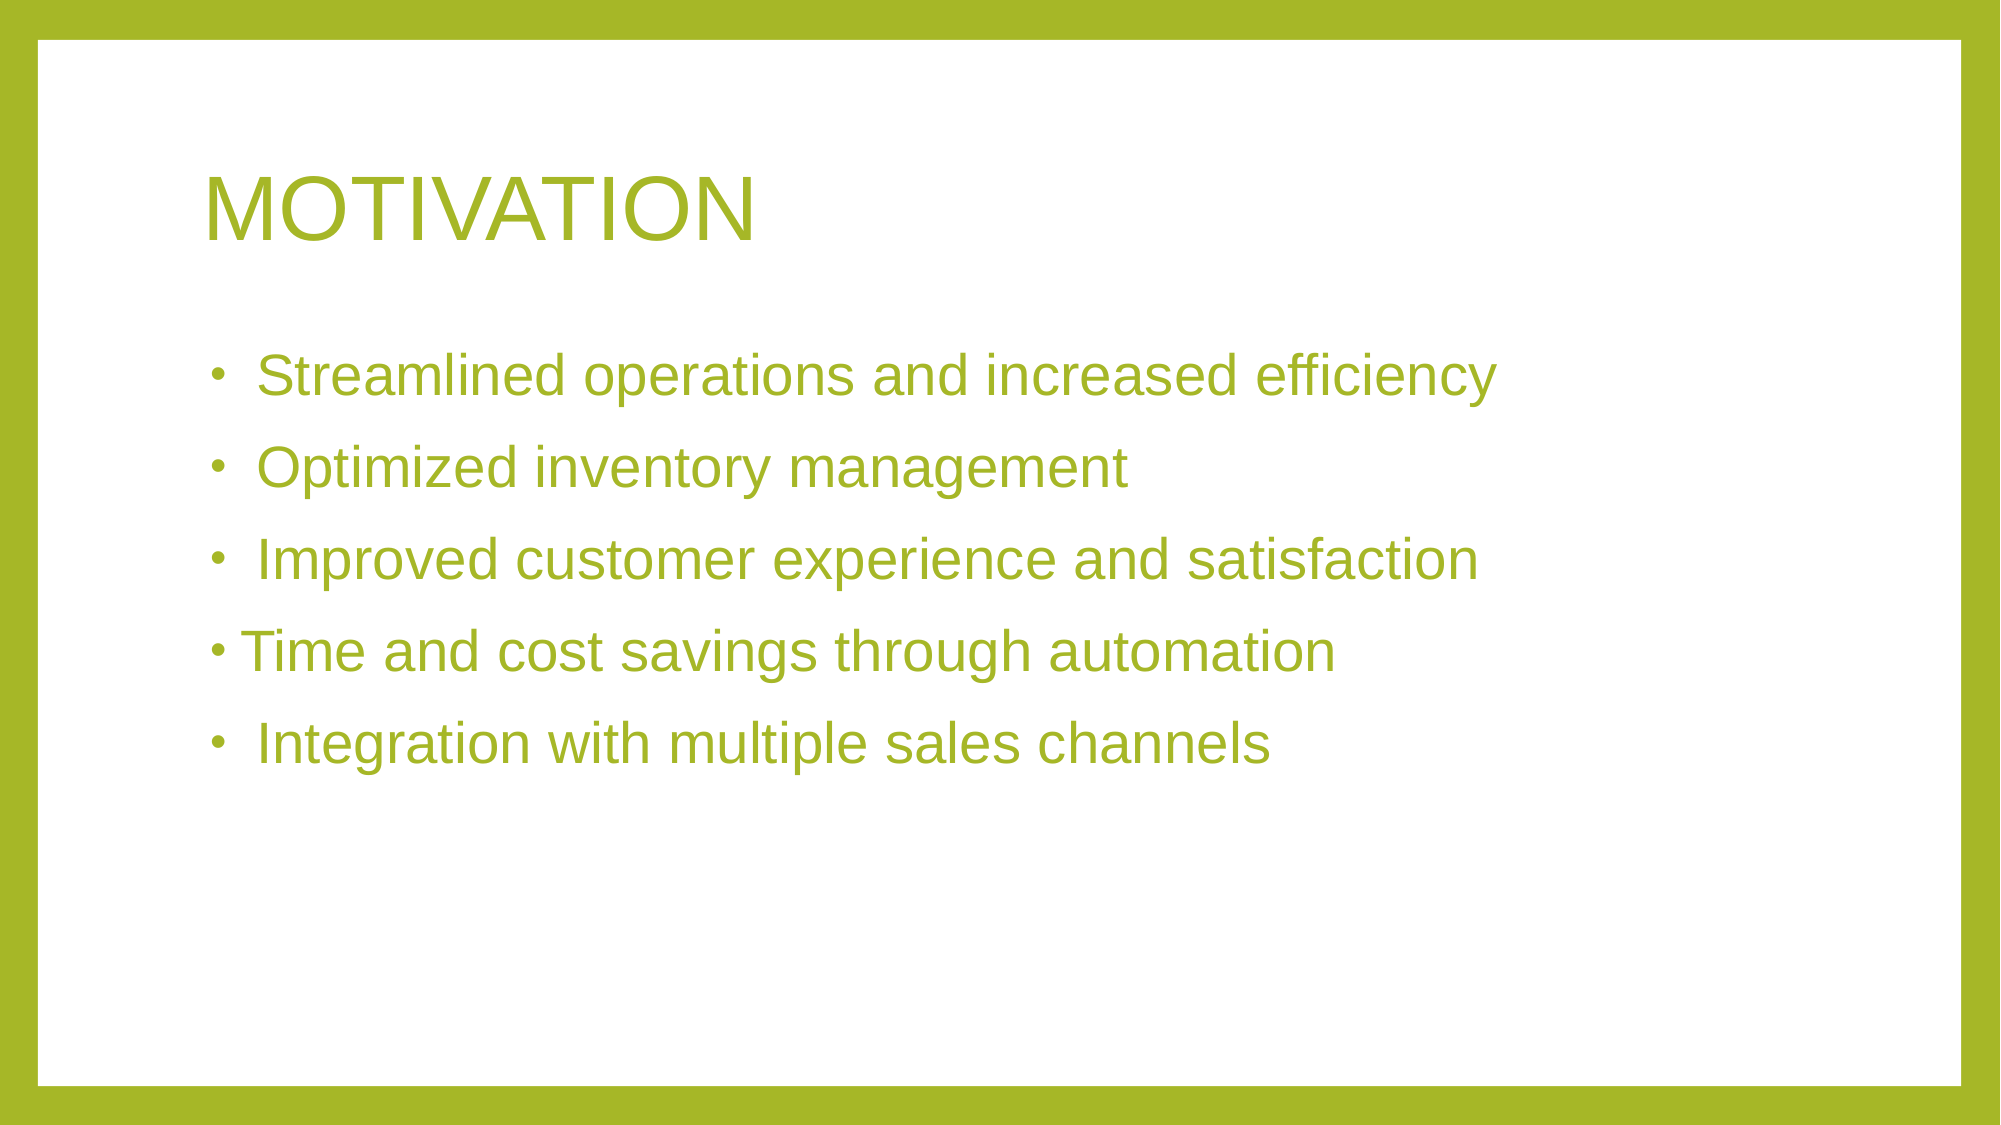

# MOTIVATION
 Streamlined operations and increased efficiency
 Optimized inventory management
 Improved customer experience and satisfaction
Time and cost savings through automation
 Integration with multiple sales channels